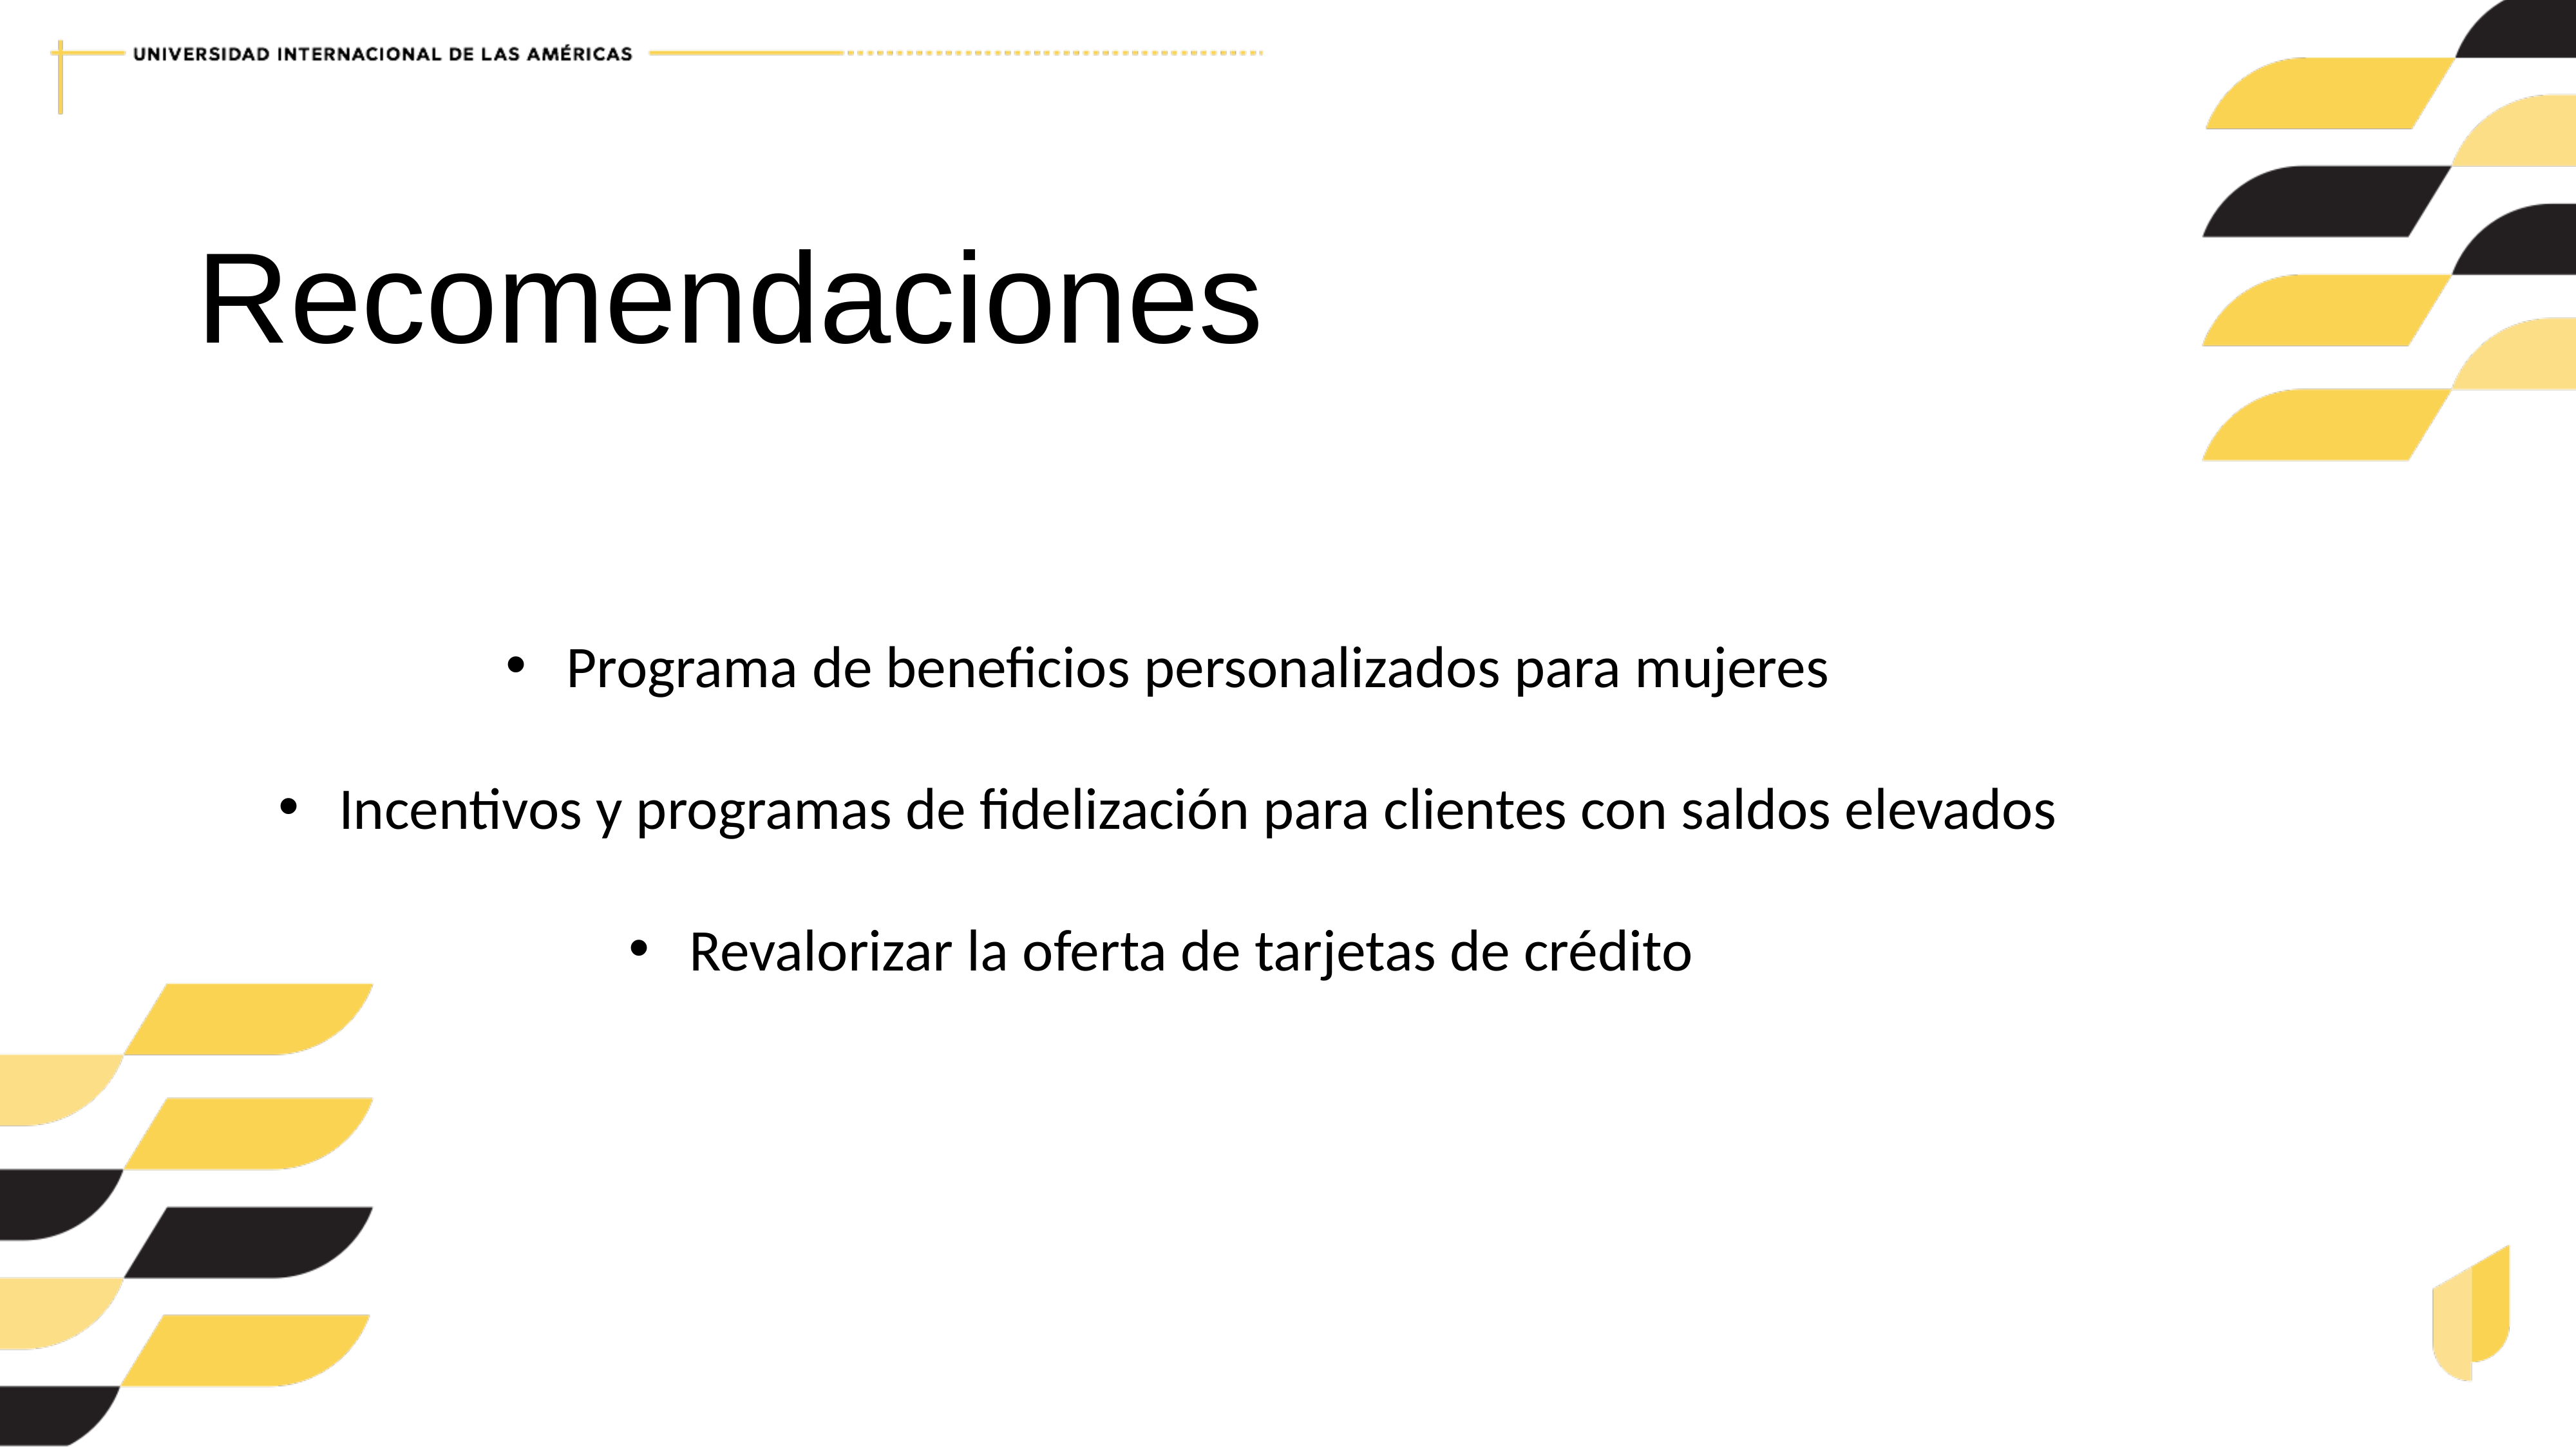

Recomendaciones
Programa de beneficios personalizados para mujeres:
Programa de beneficios personalizados para mujeres

Incentivos y programas de fidelización para clientes con saldos elevados

Revalorizar la oferta de tarjetas de crédito